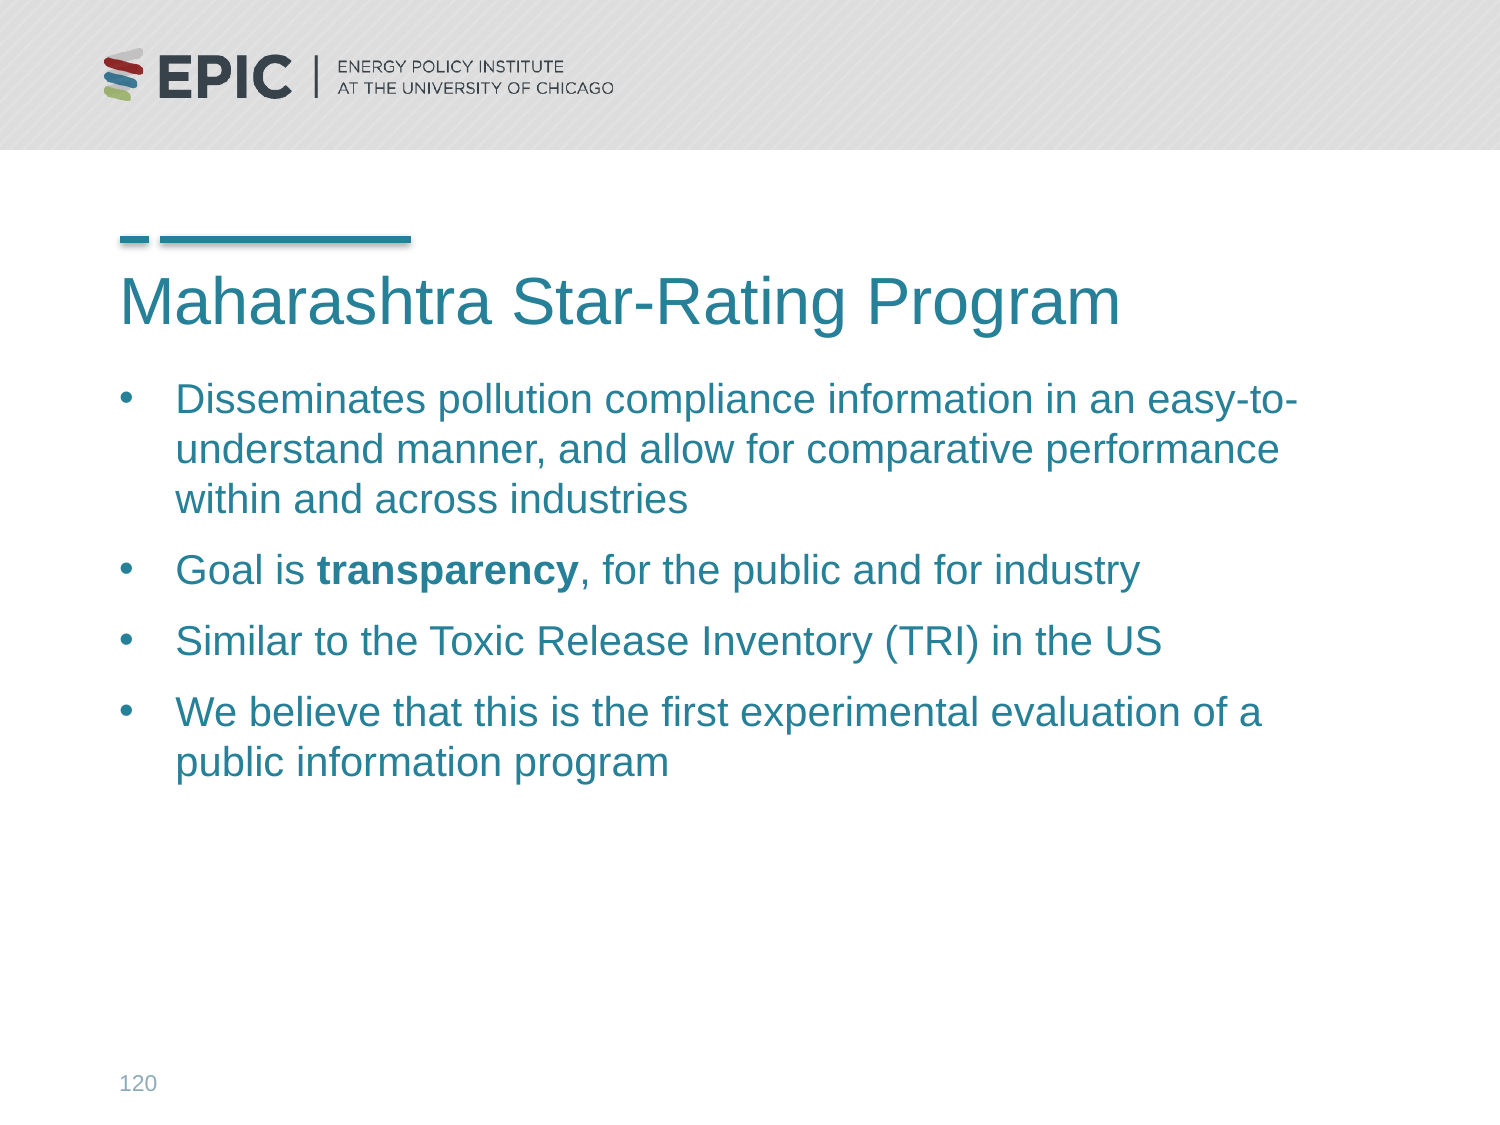

# Maharashtra Star-Rating Program
Disseminates pollution compliance information in an easy-to-understand manner, and allow for comparative performance within and across industries
Goal is transparency, for the public and for industry
Similar to the Toxic Release Inventory (TRI) in the US
We believe that this is the first experimental evaluation of a public information program
120